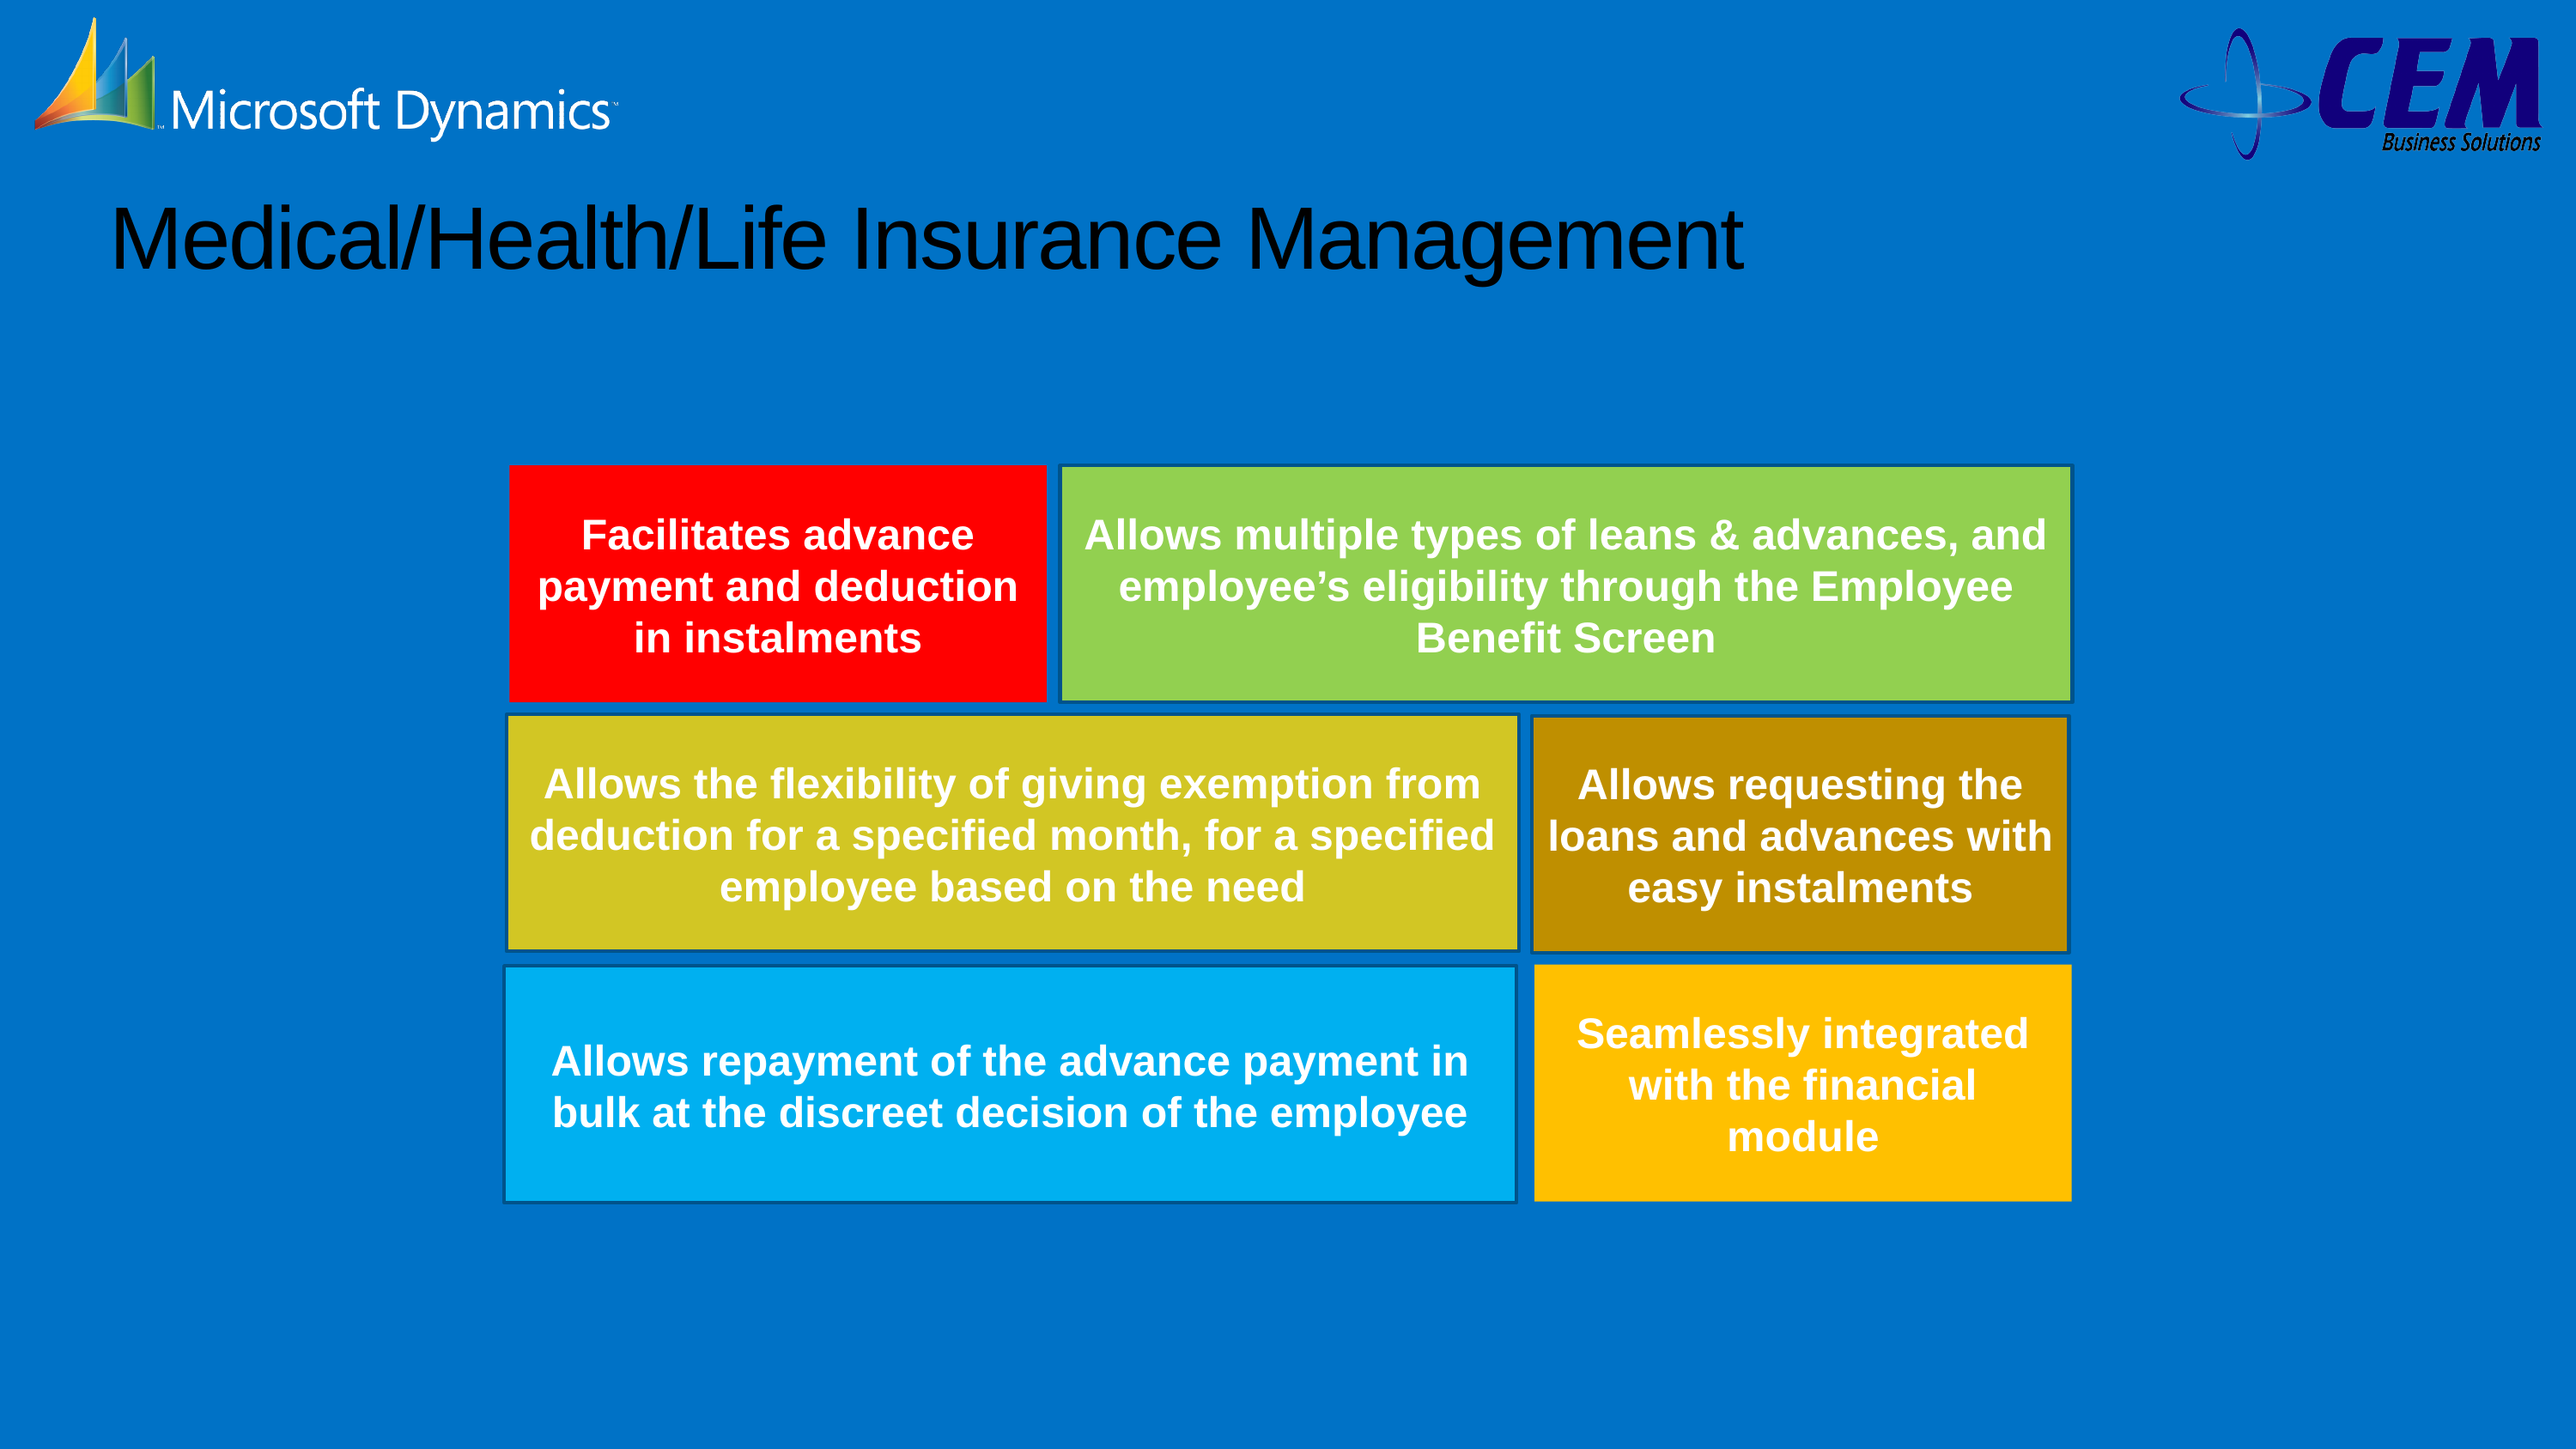

# Medical/Health/Life Insurance Management
Facilitates advance payment and deduction in instalments
Allows multiple types of leans & advances, and employee’s eligibility through the Employee Benefit Screen
Allows the flexibility of giving exemption from deduction for a specified month, for a specified employee based on the need
Allows requesting the loans and advances with easy instalments
Seamlessly integrated with the financial module
Allows repayment of the advance payment in bulk at the discreet decision of the employee